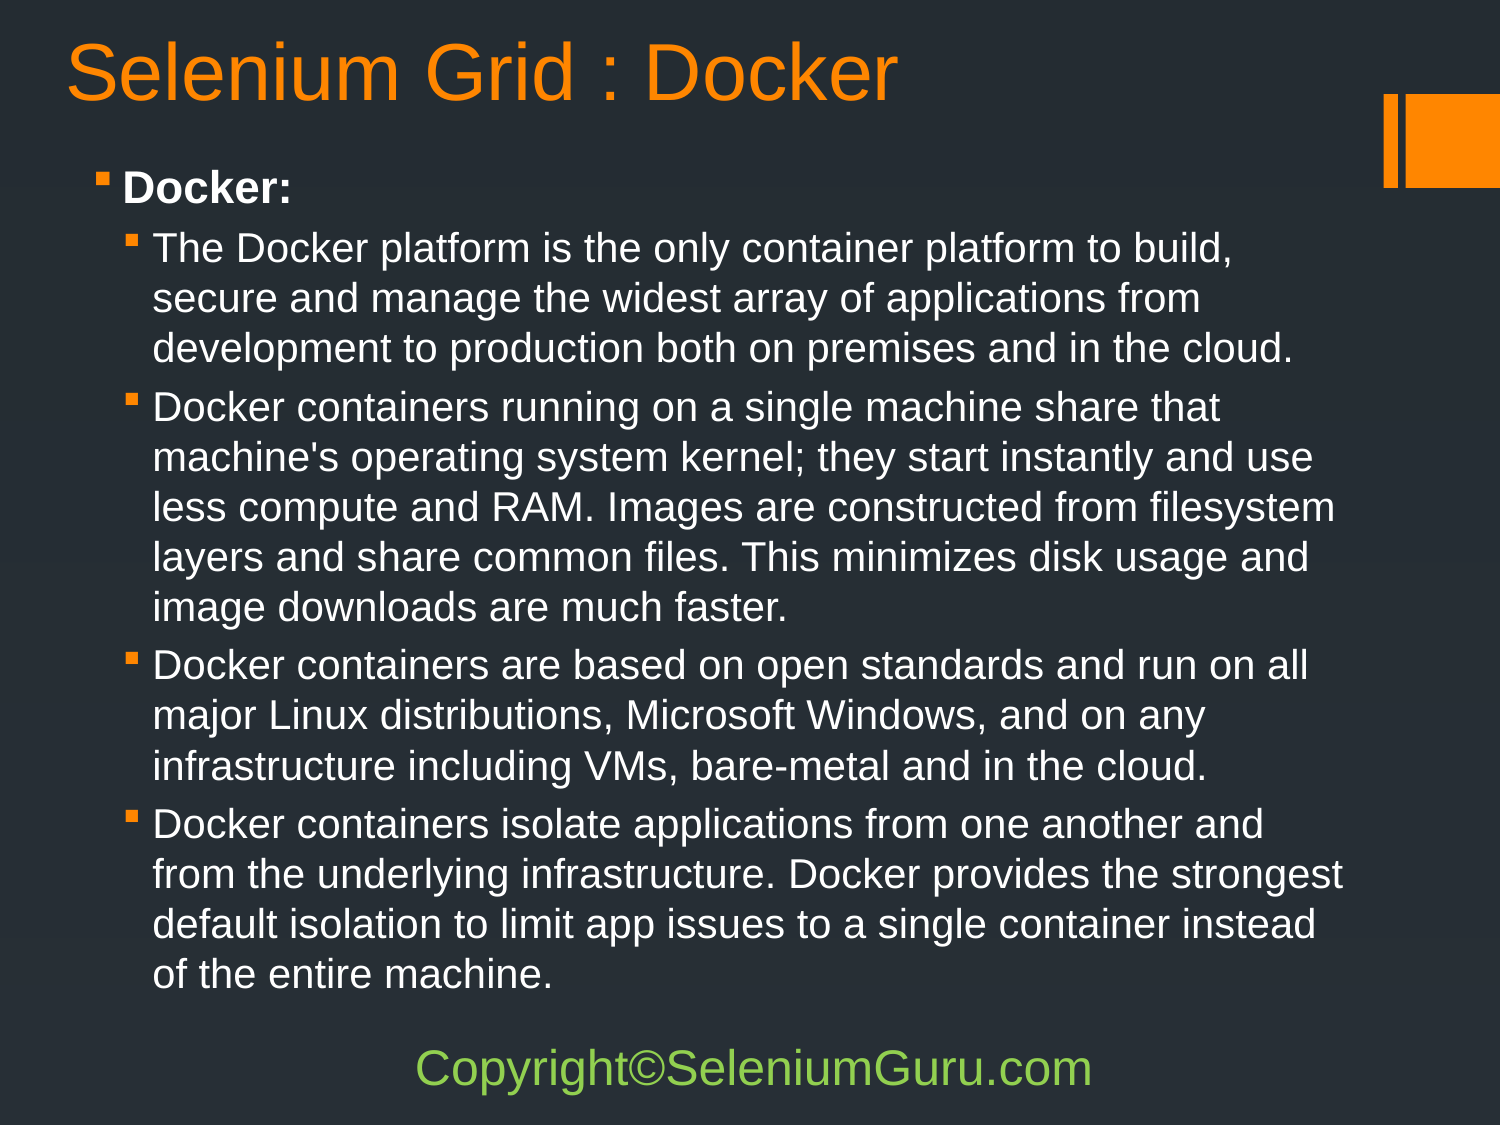

# Selenium Grid : Docker
Docker:
The Docker platform is the only container platform to build, secure and manage the widest array of applications from development to production both on premises and in the cloud.
Docker containers running on a single machine share that machine's operating system kernel; they start instantly and use less compute and RAM. Images are constructed from filesystem layers and share common files. This minimizes disk usage and image downloads are much faster.
Docker containers are based on open standards and run on all major Linux distributions, Microsoft Windows, and on any infrastructure including VMs, bare-metal and in the cloud.
Docker containers isolate applications from one another and from the underlying infrastructure. Docker provides the strongest default isolation to limit app issues to a single container instead of the entire machine.

Copyright©SeleniumGuru.com